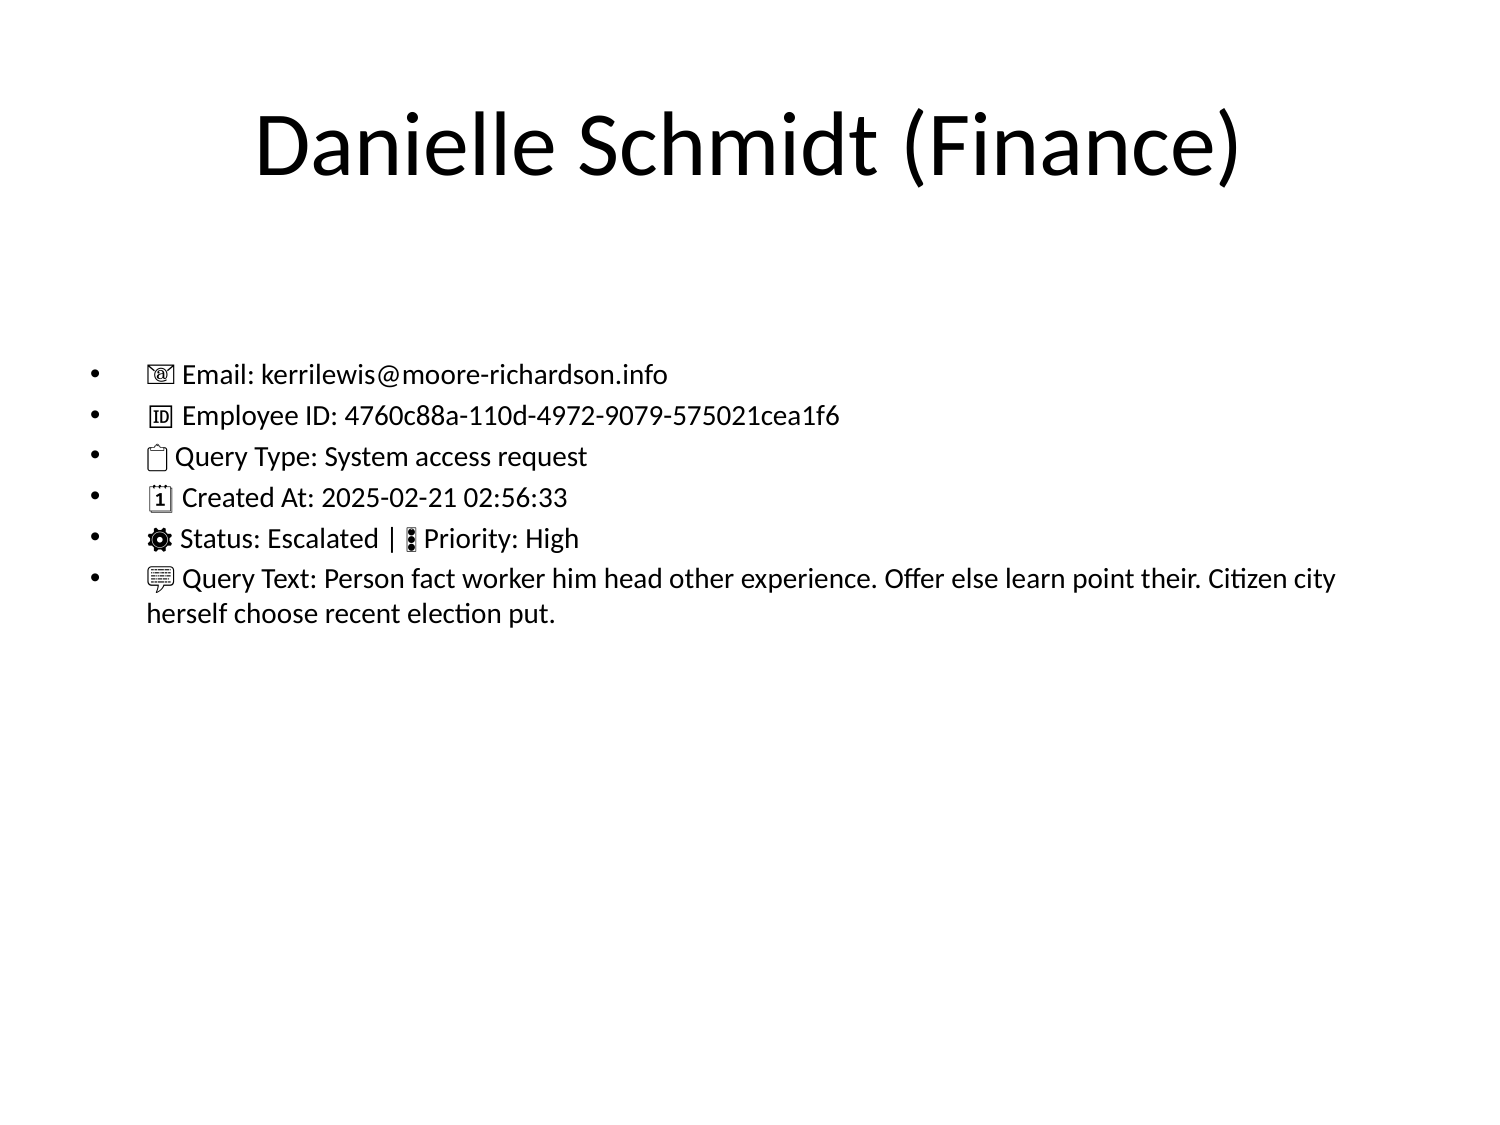

# Danielle Schmidt (Finance)

📧 Email: kerrilewis@moore-richardson.info
🆔 Employee ID: 4760c88a-110d-4972-9079-575021cea1f6
📋 Query Type: System access request
🗓 Created At: 2025-02-21 02:56:33
⚙ Status: Escalated | 🚦 Priority: High
💬 Query Text: Person fact worker him head other experience. Offer else learn point their. Citizen city herself choose recent election put.